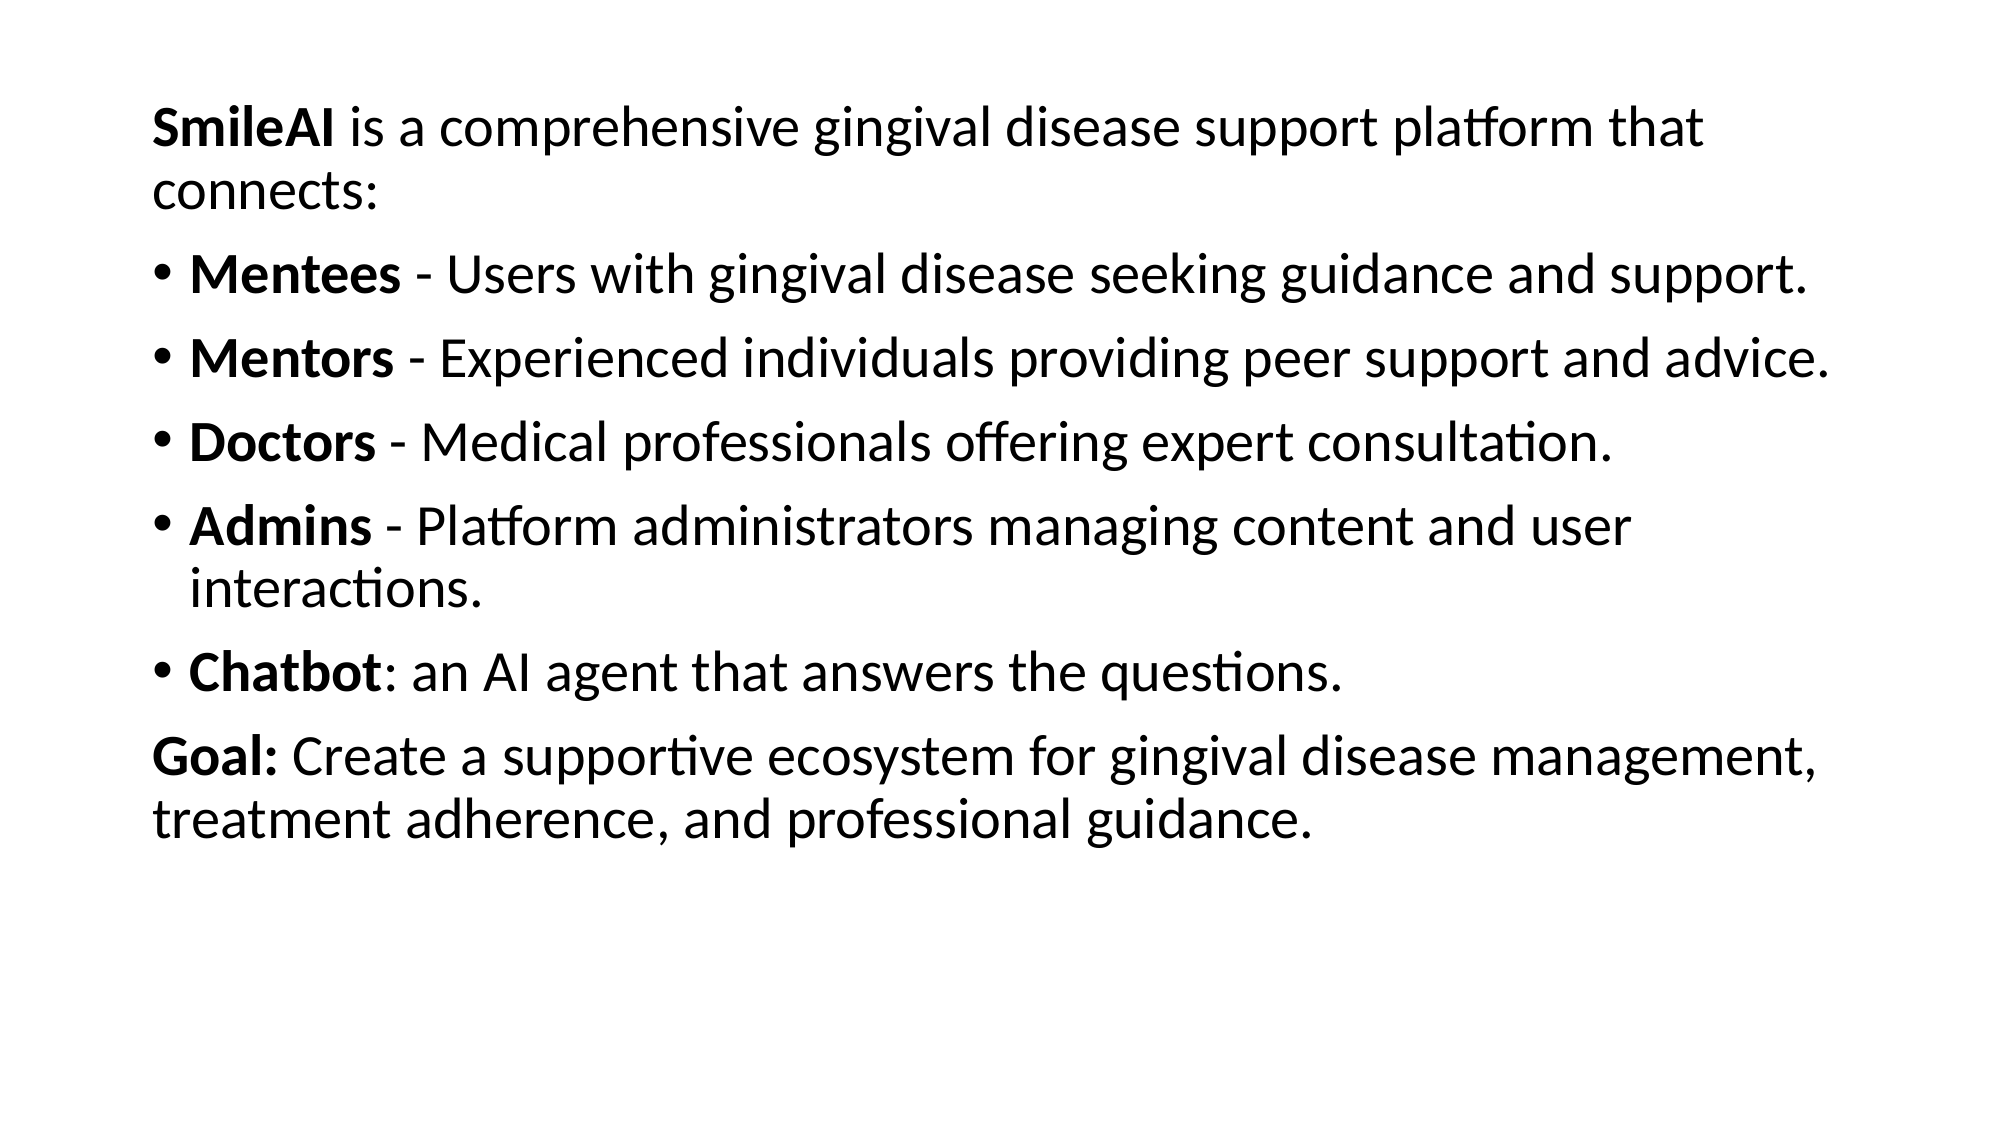

SmileAI is a comprehensive gingival disease support platform that connects:
Mentees - Users with gingival disease seeking guidance and support.
Mentors - Experienced individuals providing peer support and advice.
Doctors - Medical professionals offering expert consultation.
Admins - Platform administrators managing content and user interactions.
Chatbot: an AI agent that answers the questions.
Goal: Create a supportive ecosystem for gingival disease management, treatment adherence, and professional guidance.